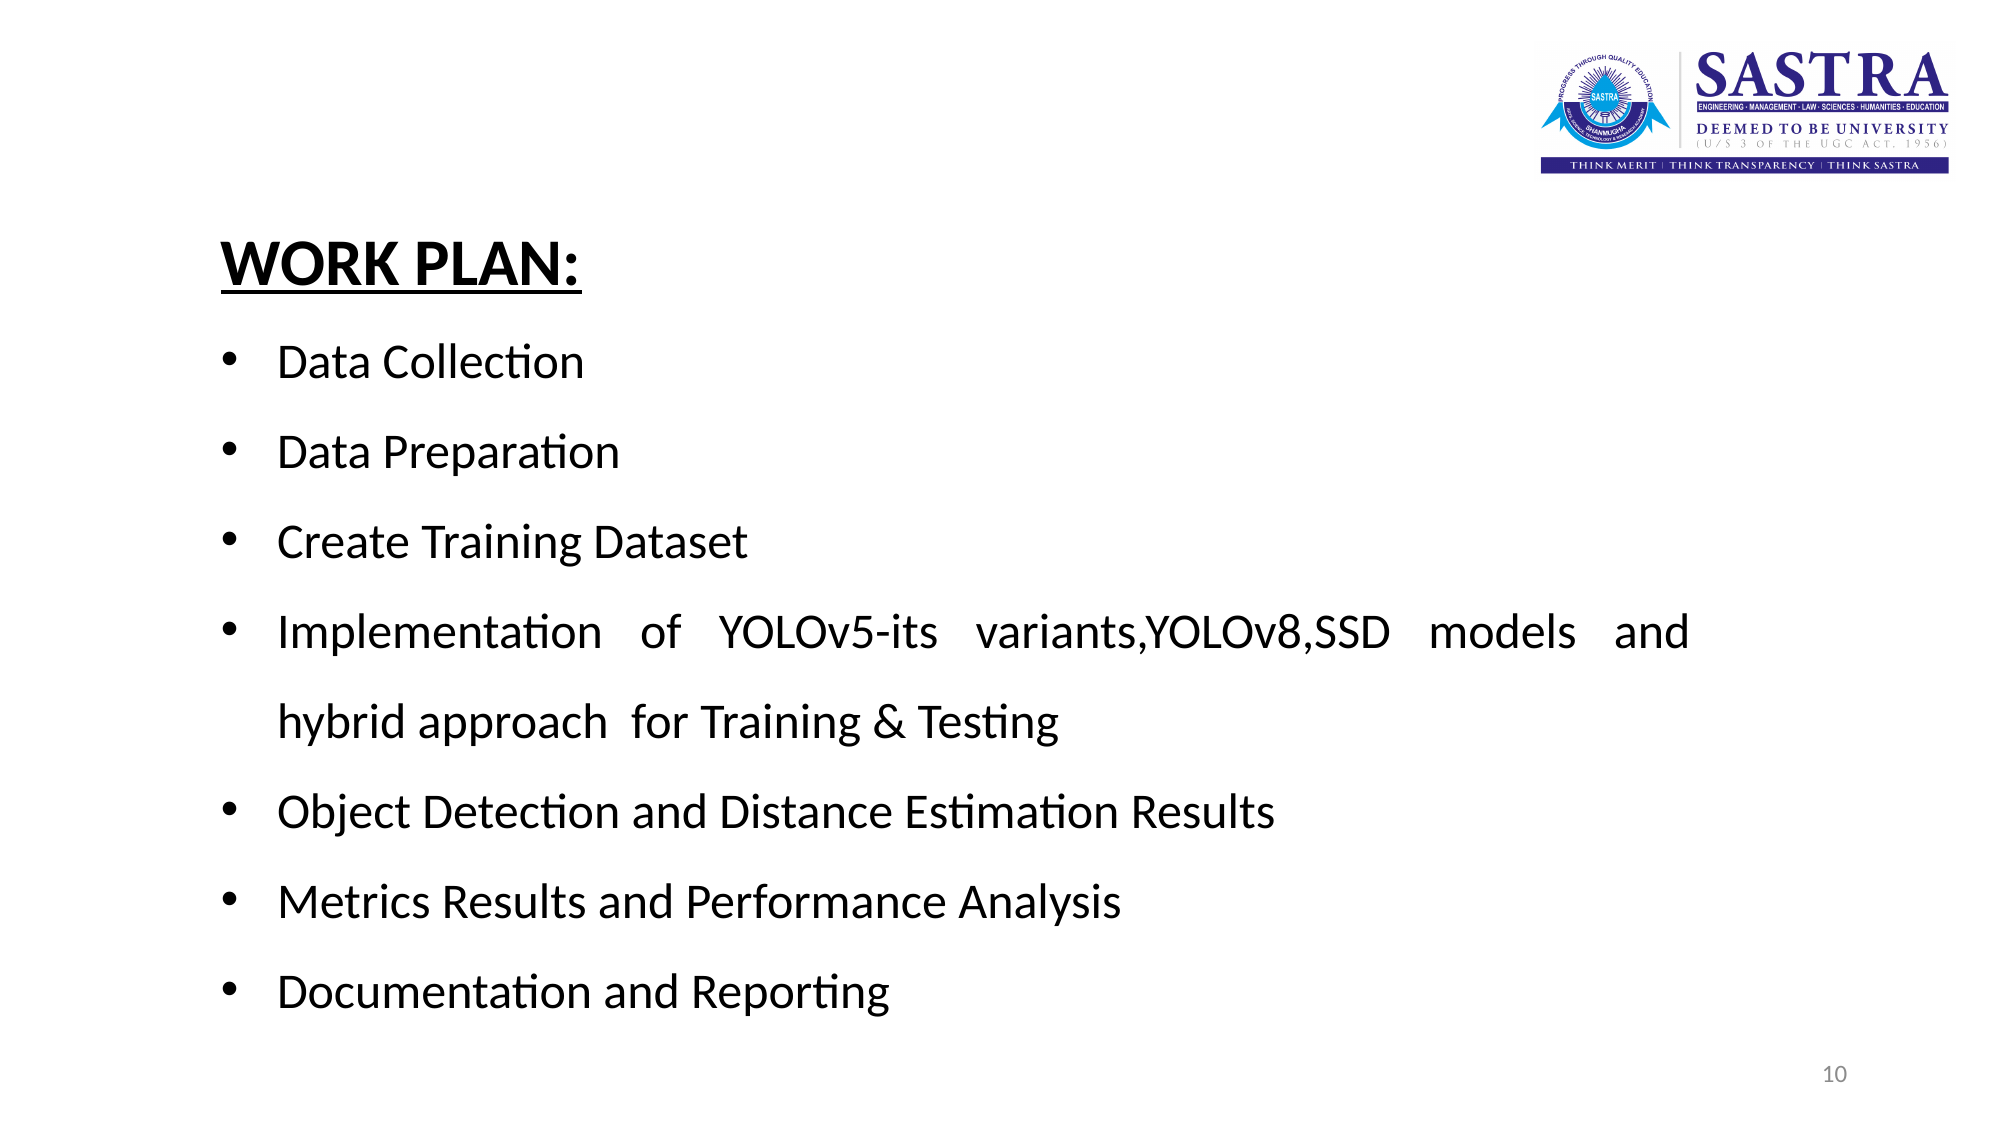

WORK PLAN:
Data Collection
Data Preparation
Create Training Dataset
Implementation of YOLOv5-its variants,YOLOv8,SSD models and hybrid approach  for Training & Testing
Object Detection and Distance Estimation Results
Metrics Results and Performance Analysis
Documentation and Reporting

10